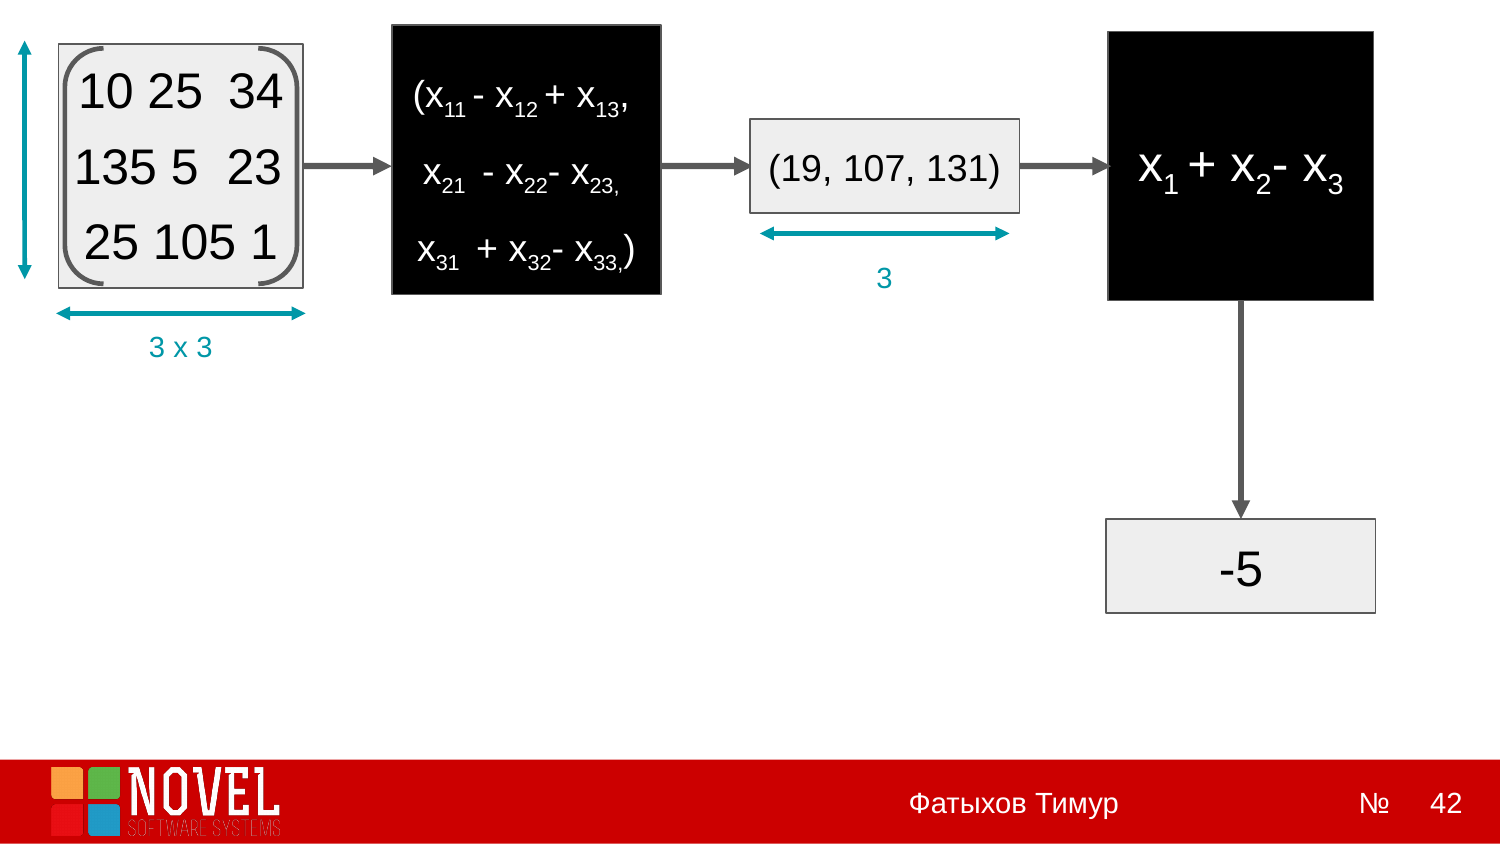

(x11 - x12 + x13,
x21  - x22- x23,
x31  + x32- x33,)
x1 + x2- x3

10 25	34

135 5  23
(19, 107, 131)
25 105 1
3
3 x 3
-5
42